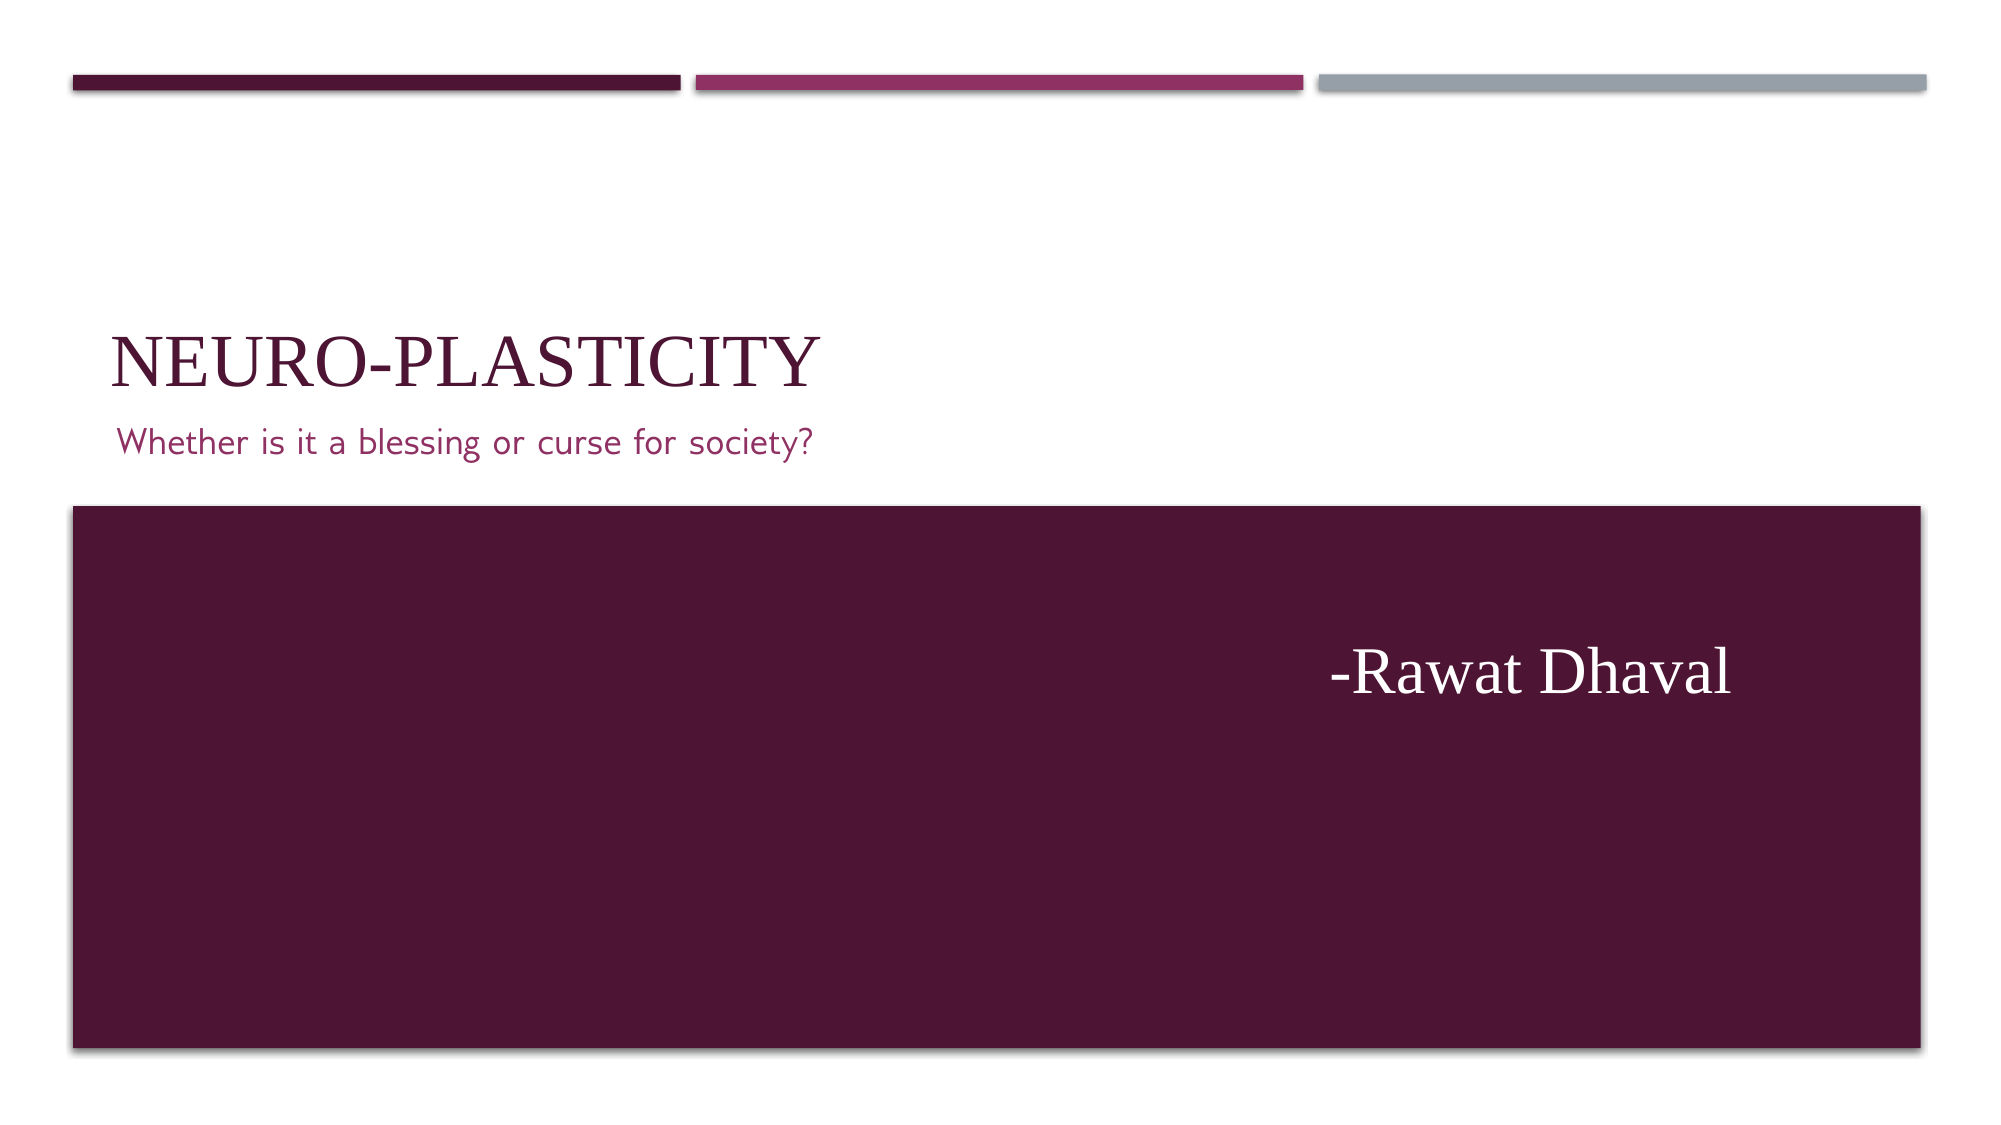

# Neuro-Plasticity
Whether is it a blessing or curse for society?
-Rawat Dhaval